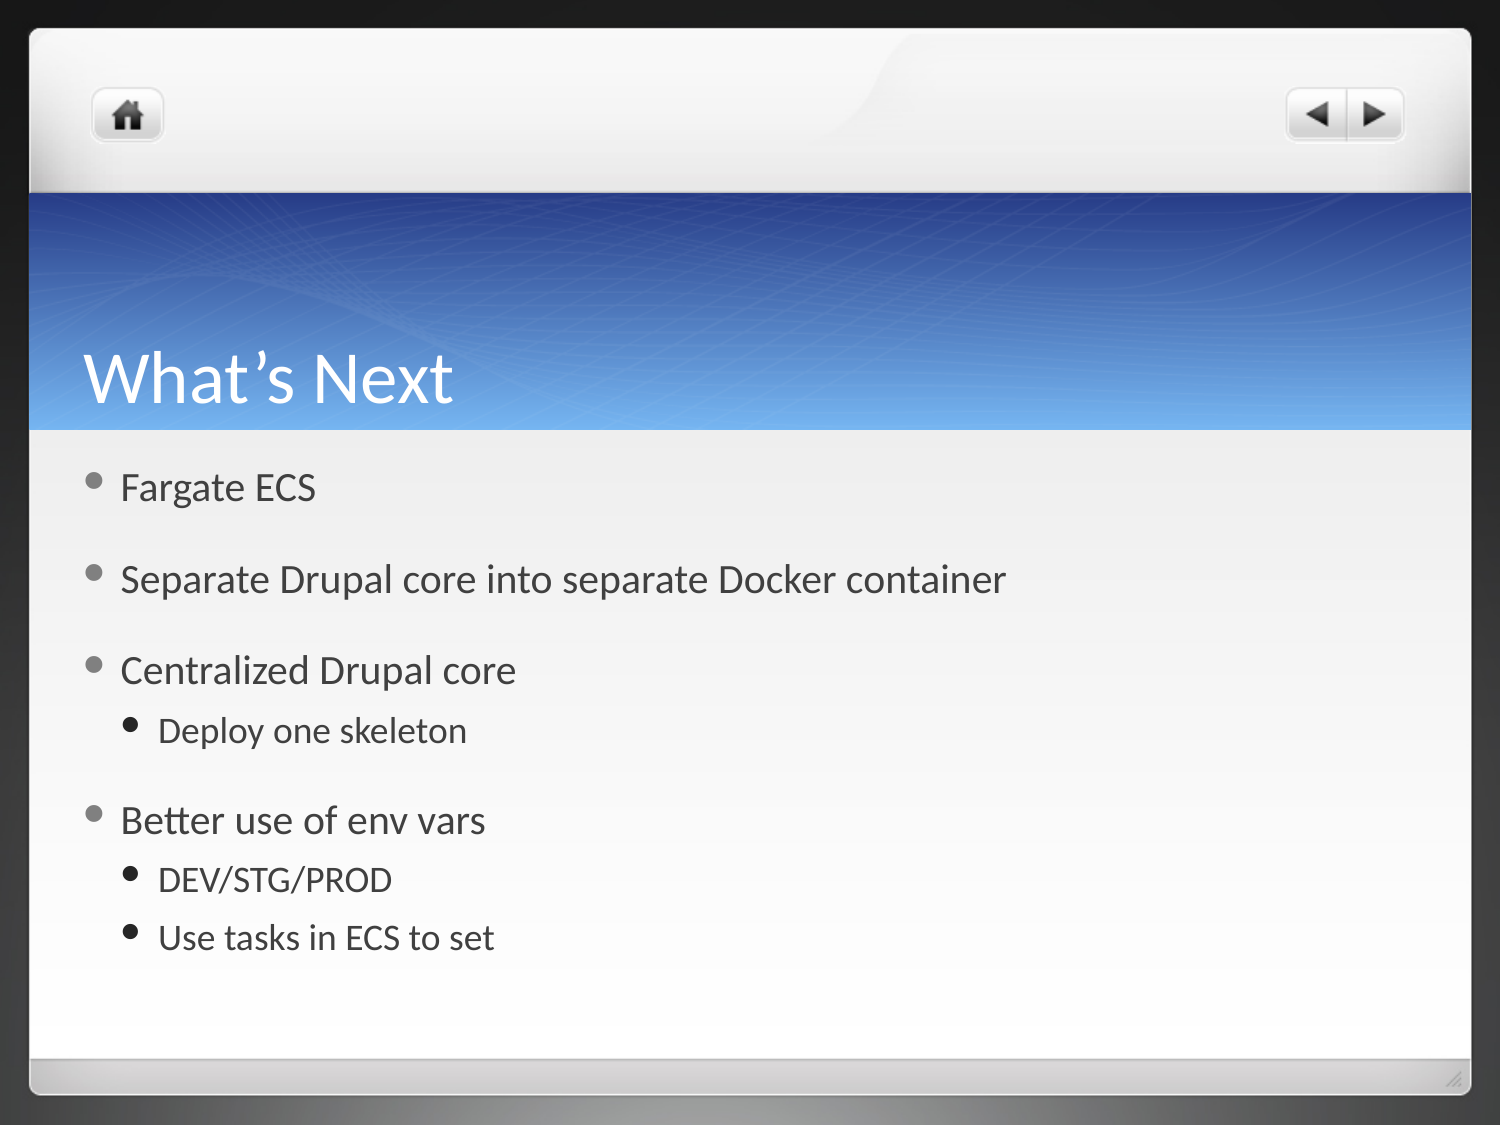

# What’s Next
Fargate ECS
Separate Drupal core into separate Docker container
Centralized Drupal core
Deploy one skeleton
Better use of env vars
DEV/STG/PROD
Use tasks in ECS to set